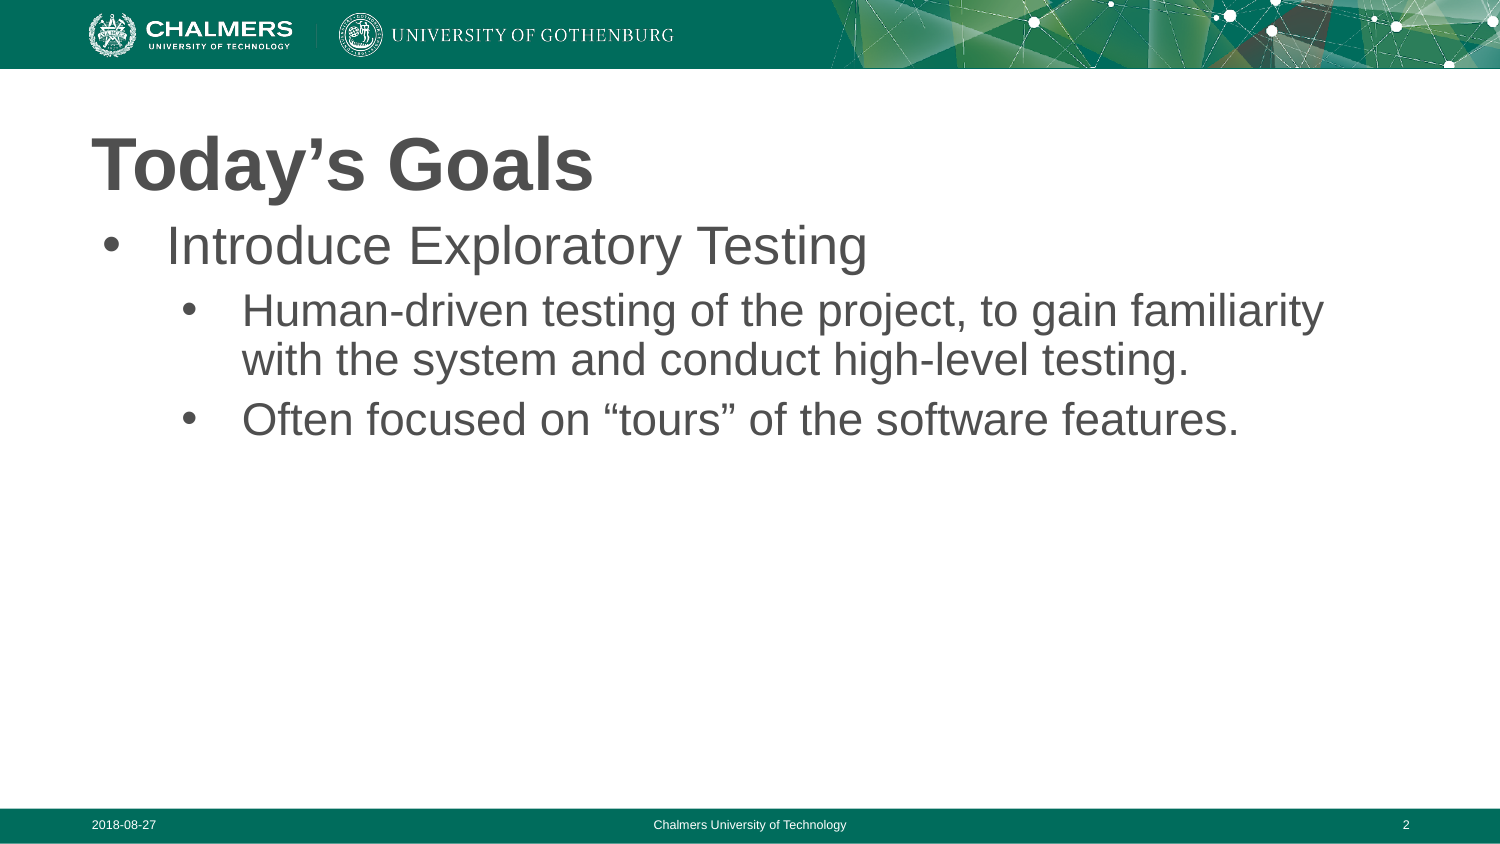

# Today’s Goals
Introduce Exploratory Testing
Human-driven testing of the project, to gain familiarity with the system and conduct high-level testing.
Often focused on “tours” of the software features.
2018-08-27
Chalmers University of Technology
2